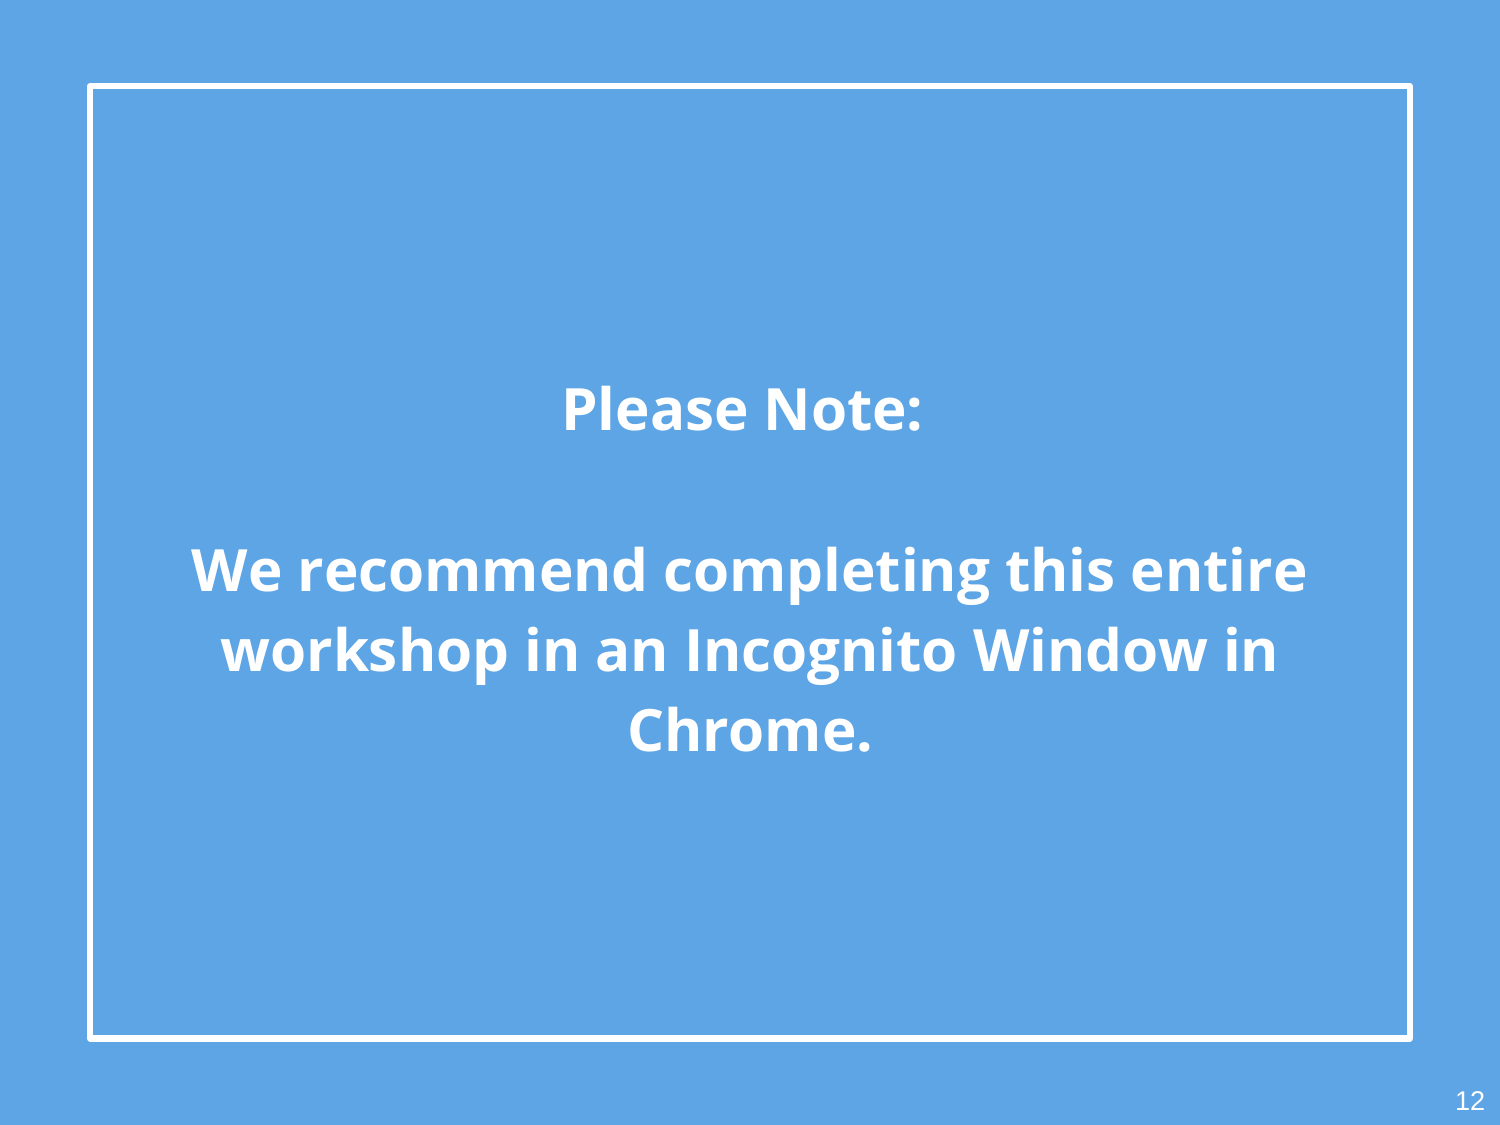

Please Note:
We recommend completing this entire workshop in an Incognito Window in Chrome.